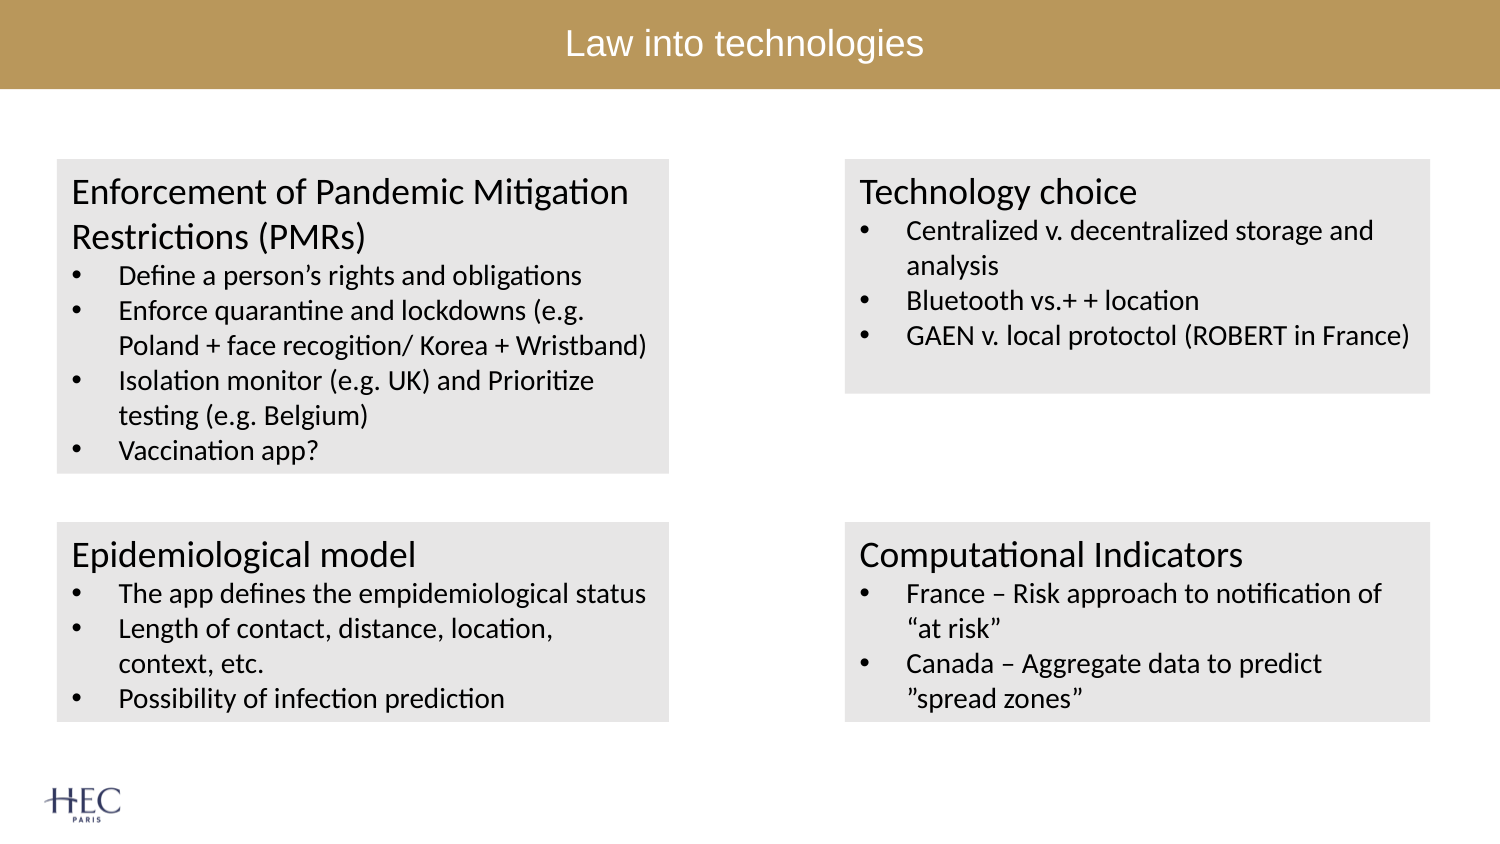

25
# Law into technologies
Enforcement of Pandemic Mitigation Restrictions (PMRs)
Define a person’s rights and obligations
Enforce quarantine and lockdowns (e.g. Poland + face recogition/ Korea + Wristband)
Isolation monitor (e.g. UK) and Prioritize testing (e.g. Belgium)
Vaccination app?
Technology choice
Centralized v. decentralized storage and analysis
Bluetooth vs.+ + location
GAEN v. local protoctol (ROBERT in France)
Epidemiological model
The app defines the empidemiological status
Length of contact, distance, location, context, etc.
Possibility of infection prediction
Computational Indicators
France – Risk approach to notification of “at risk”
Canada – Aggregate data to predict ”spread zones”